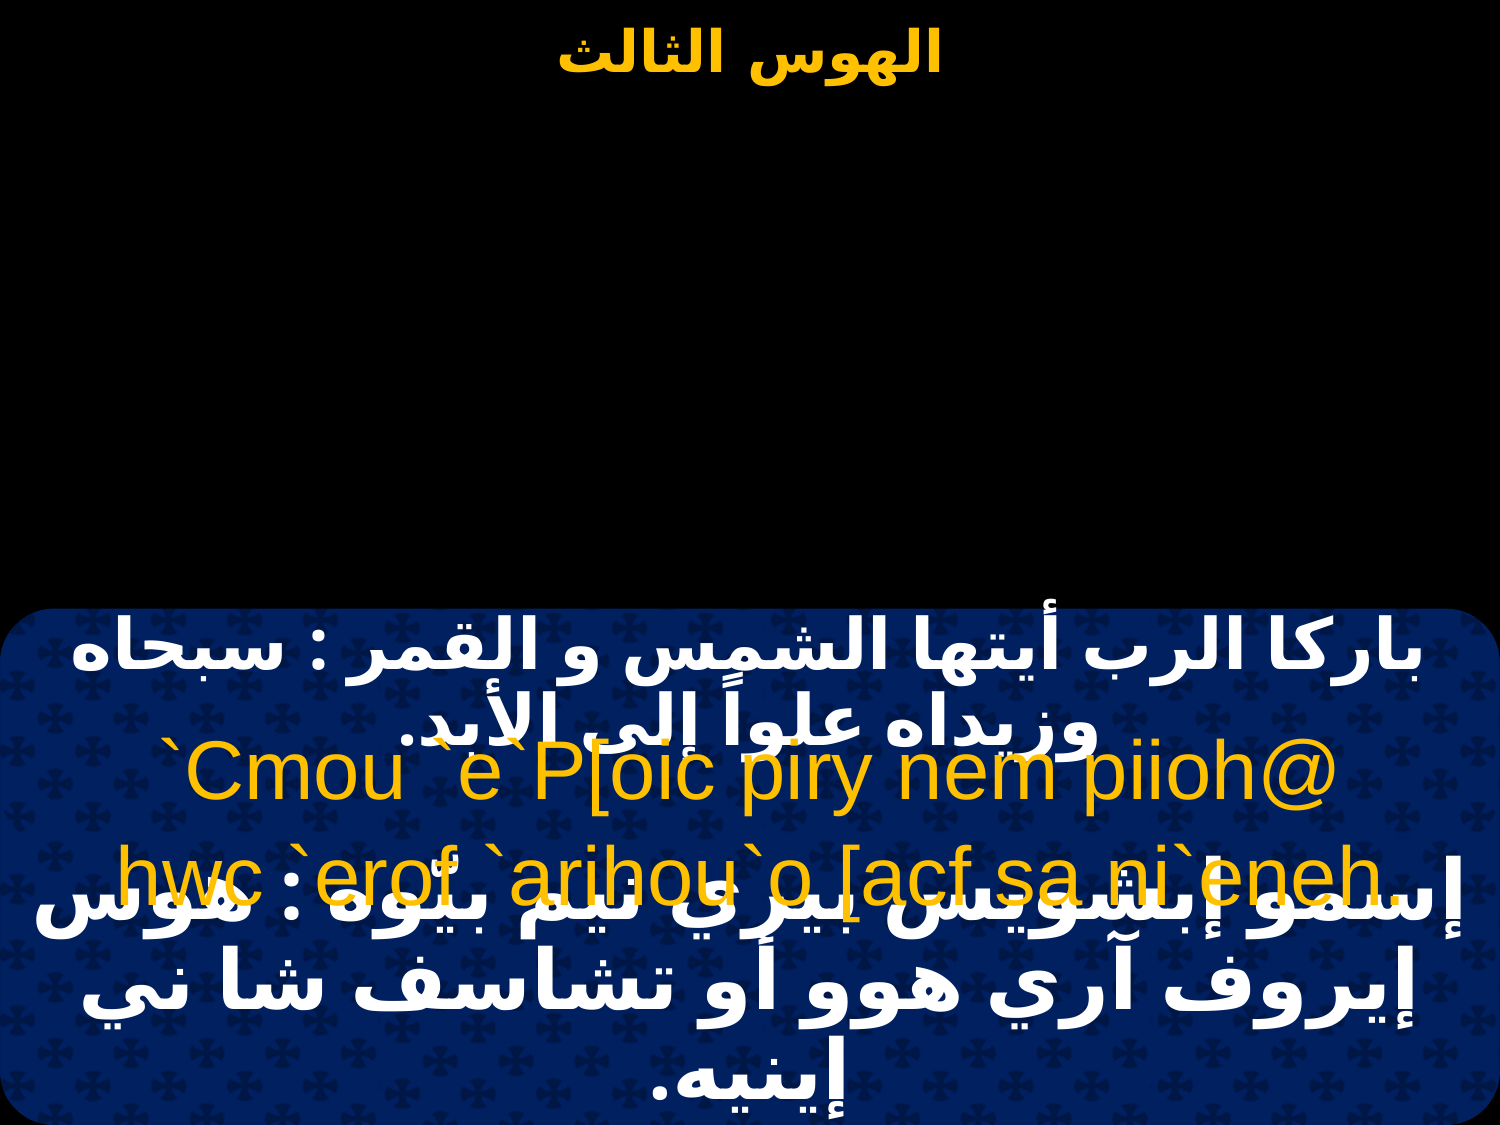

باركا الرب أيتها الشمس و القمر : سبحاه وزيداه علواً إلى الأبد.
`Cmou `e`P[oic piry nem piioh@
 hwc `erof `arihou`o [acf sa ni`eneh.
إسمو إبشويس بيري نيم بيّوه : هوس إيروف آري هوو أو تشاسف شا ني إينيه.